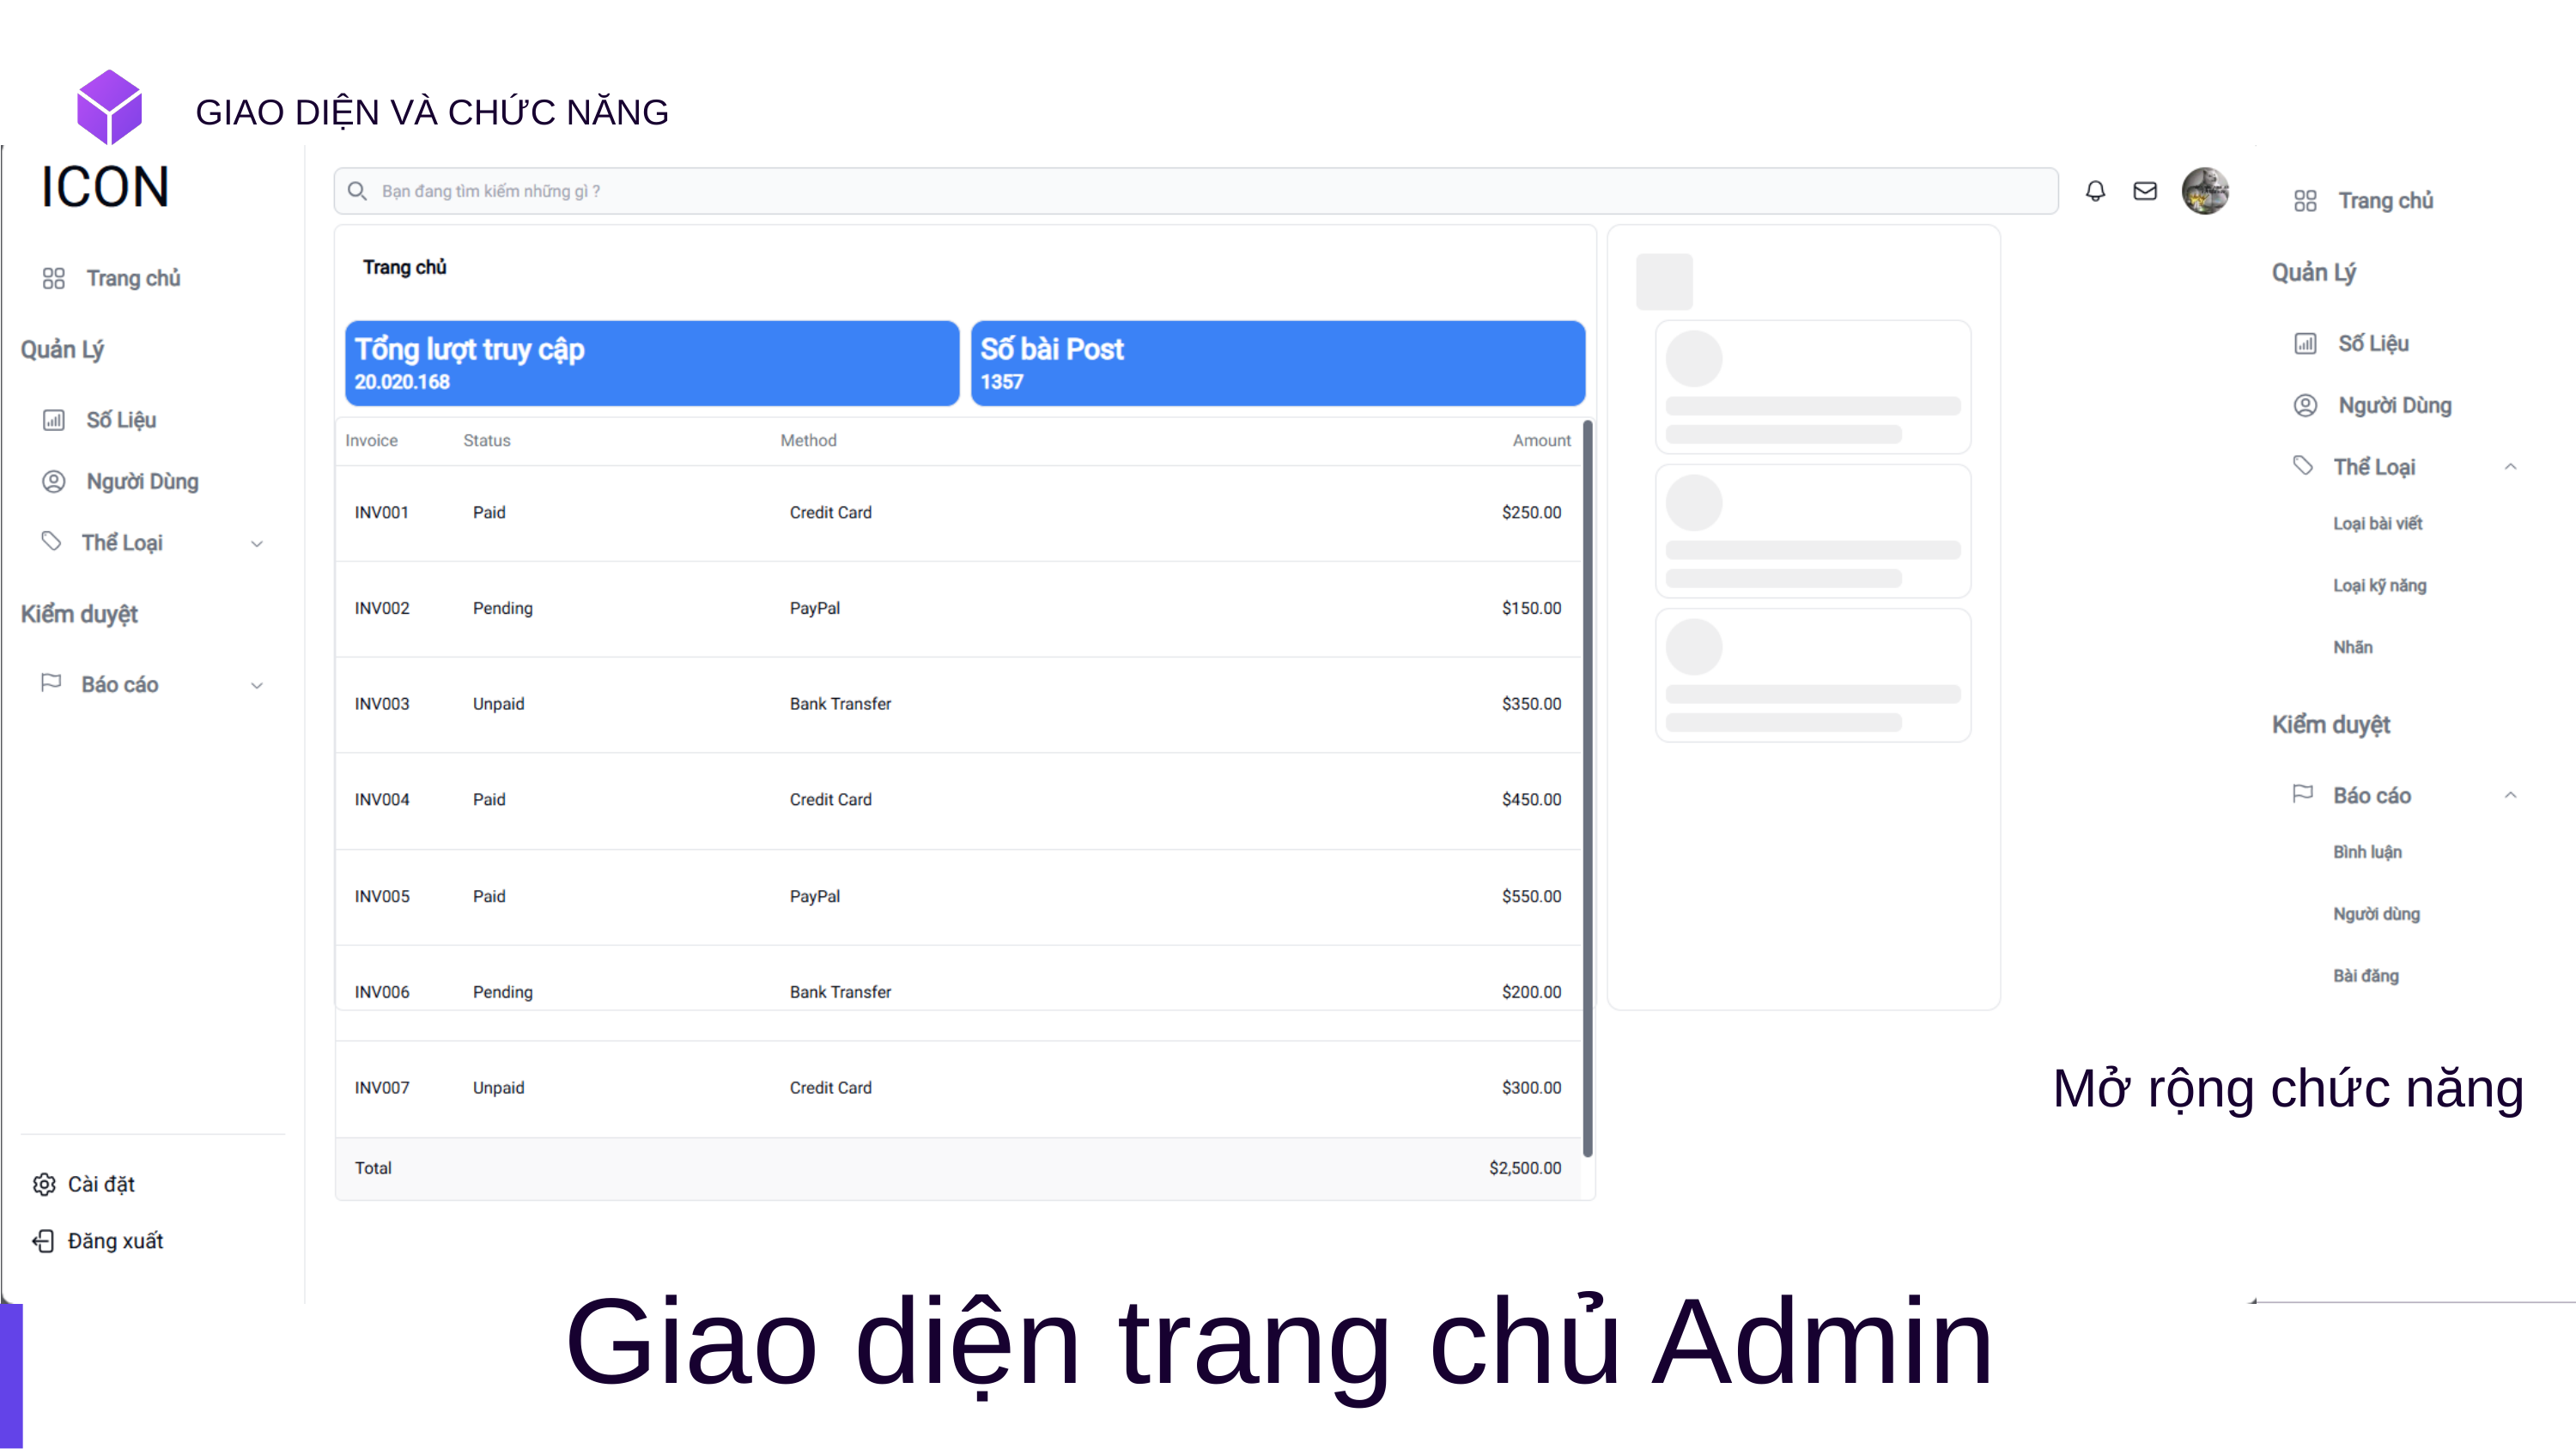

GIAO DIỆN VÀ CHỨC NĂNG

Mở rộng chức năng

Giao diện trang chủ Admin